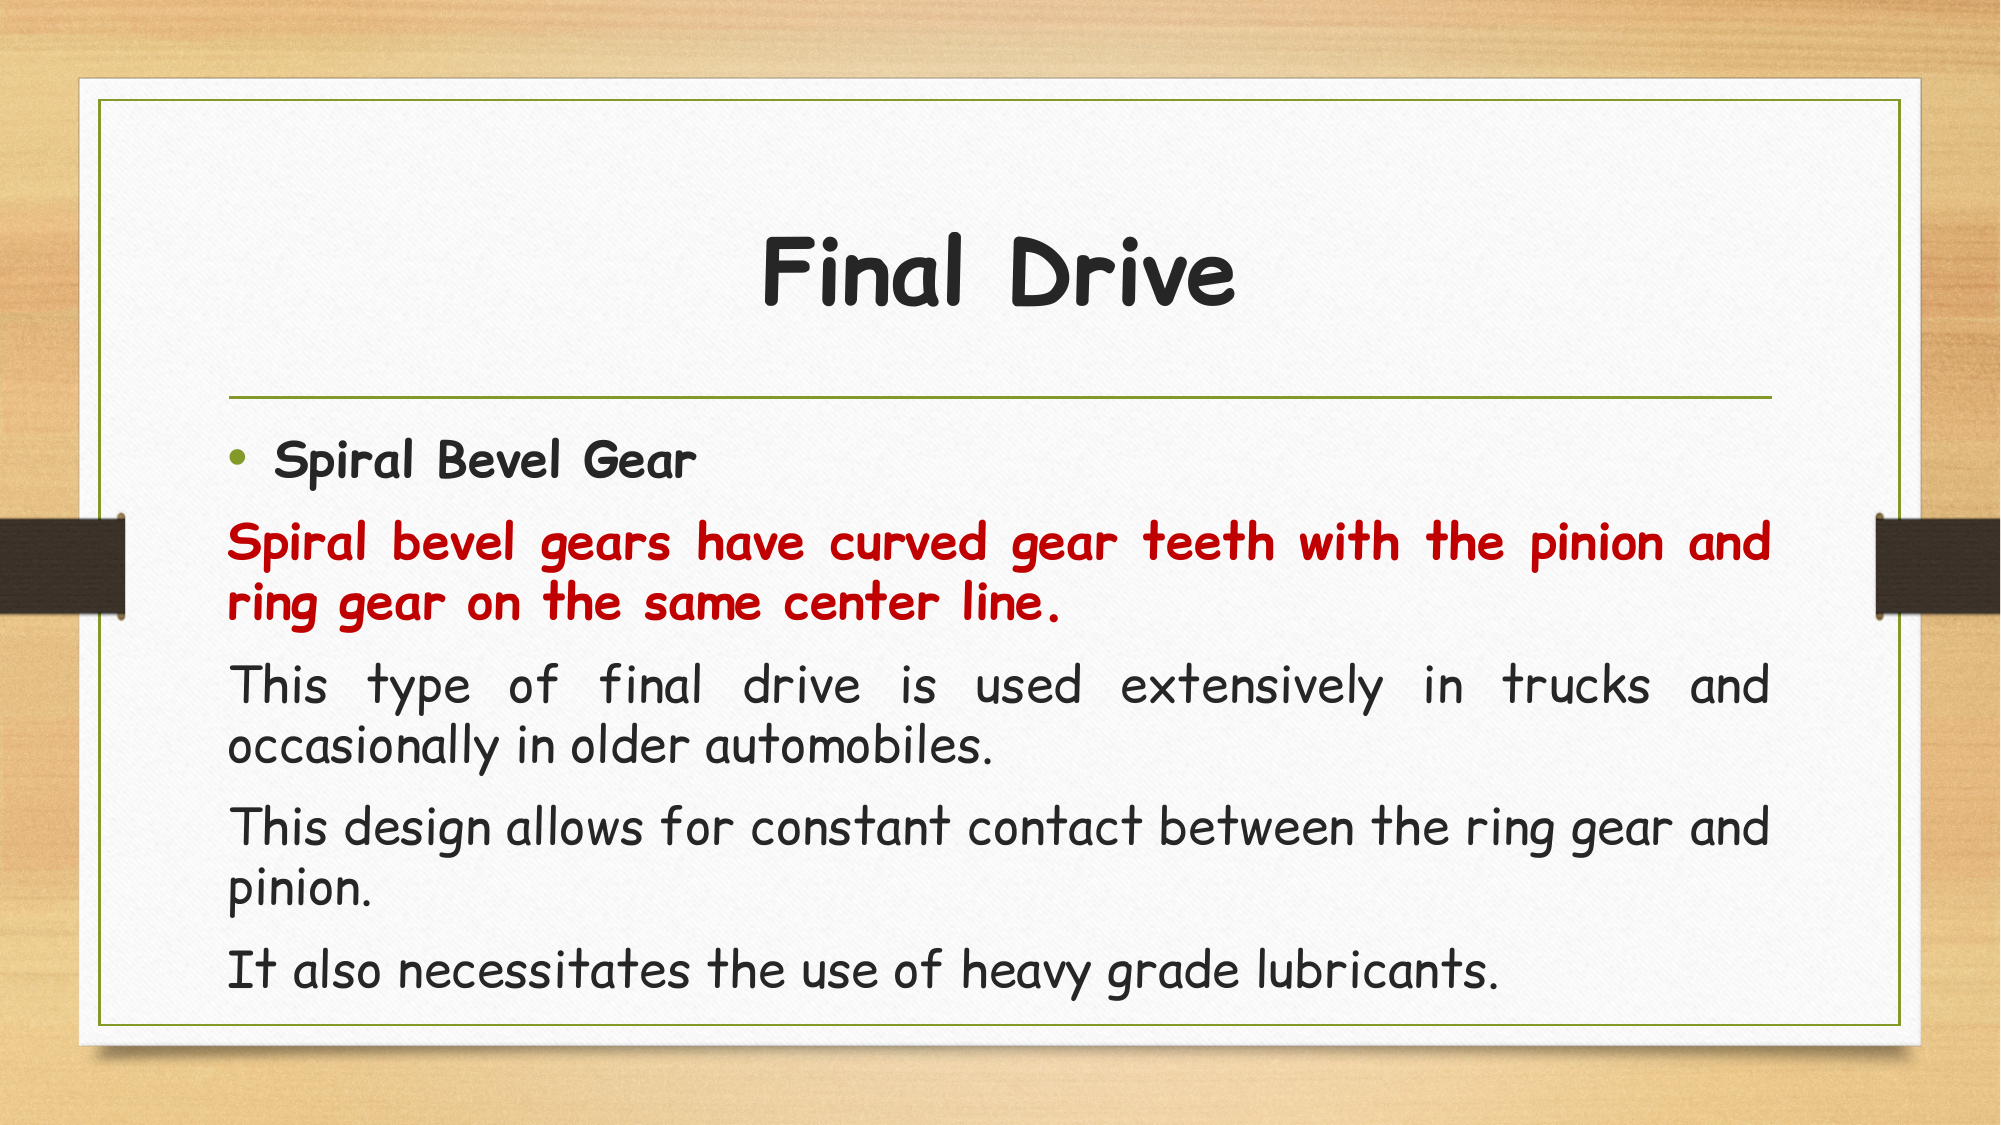

# Final Drive
Spiral Bevel Gear
Spiral bevel gears have curved gear teeth with the pinion and ring gear on the same center line.
This type of final drive is used extensively in trucks and occasionally in older automobiles.
This design allows for constant contact between the ring gear and pinion.
It also necessitates the use of heavy grade lubricants.